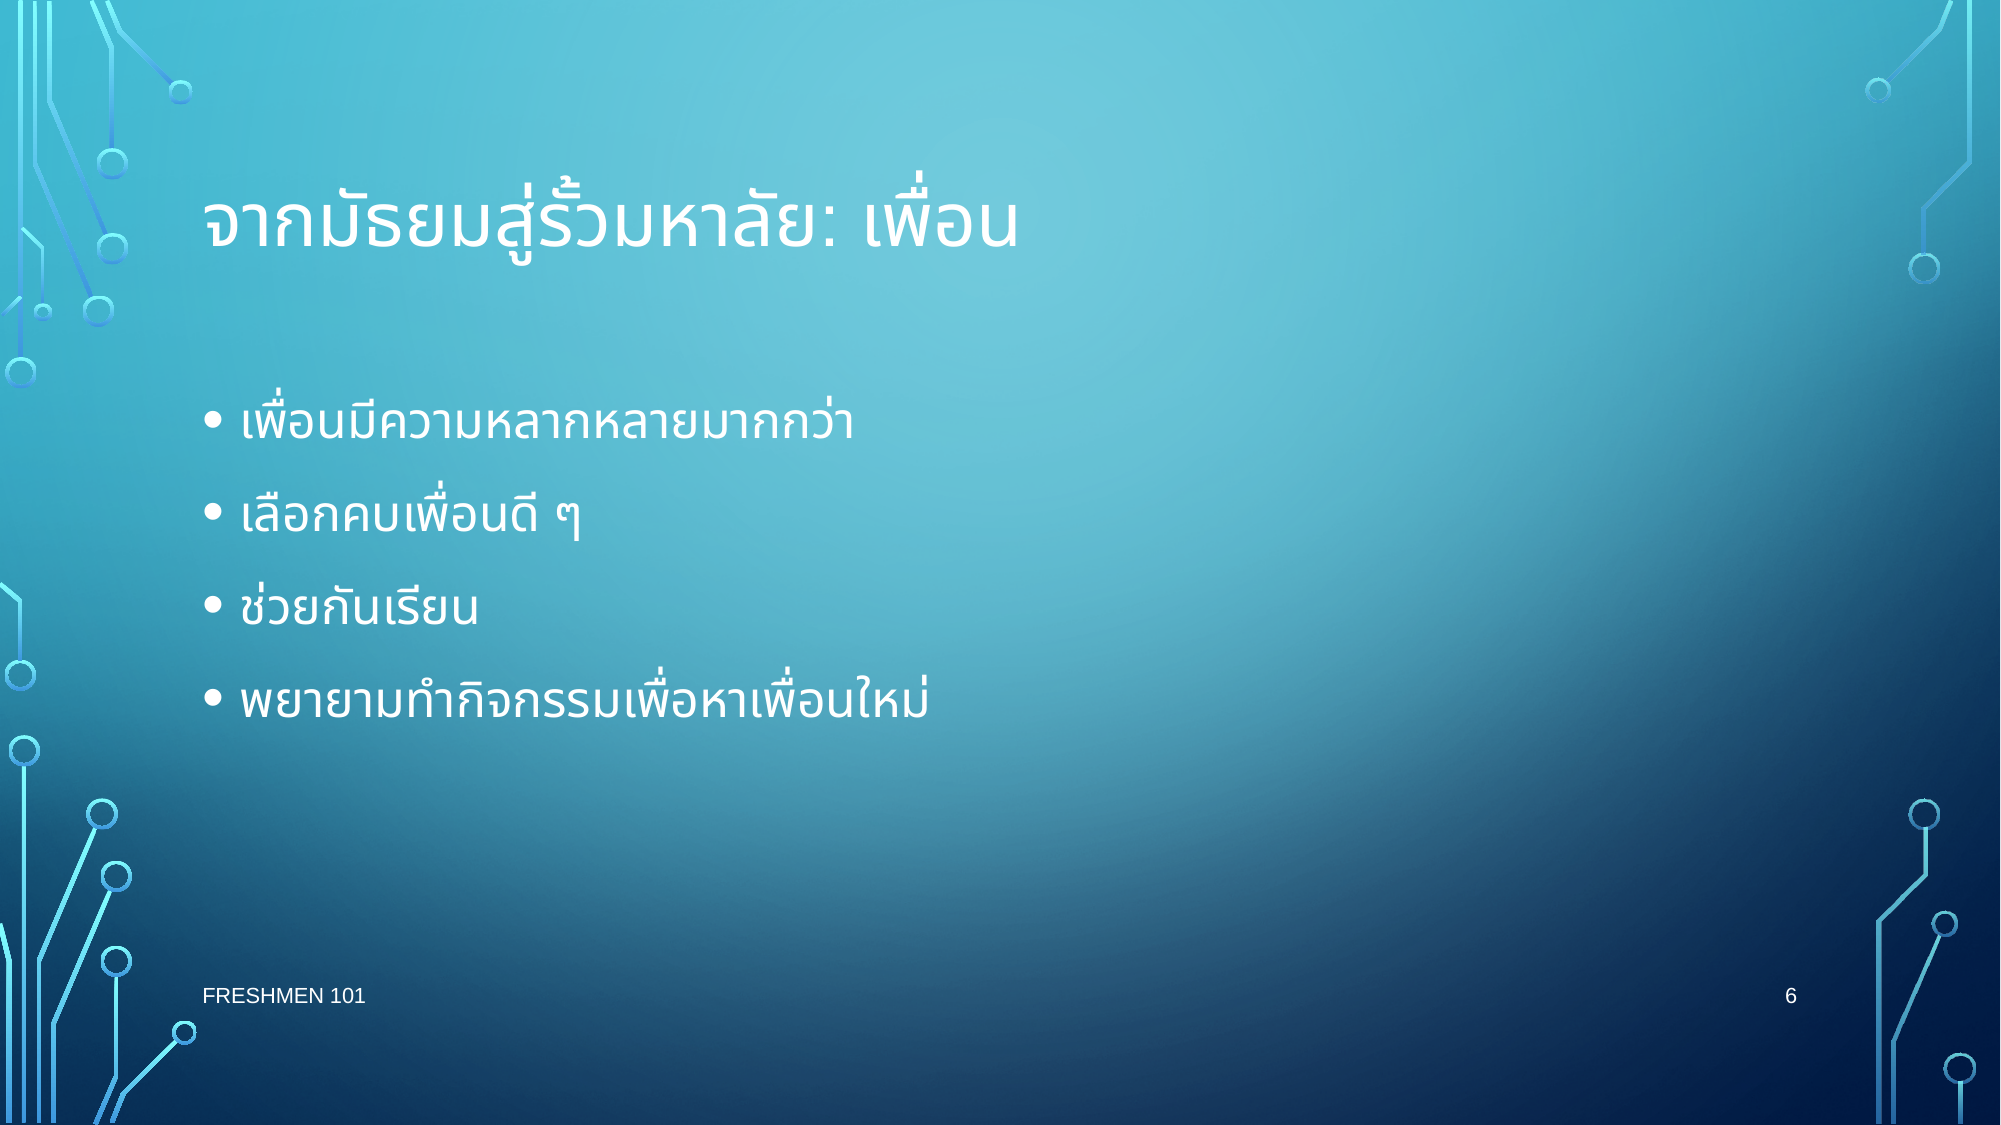

# จากมัธยมสู่รั้วมหาลัย: เพื่อน
เพื่อนมีความหลากหลายมากกว่า
เลือกคบเพื่อนดี ๆ
ช่วยกันเรียน
พยายามทำกิจกรรมเพื่อหาเพื่อนใหม่
6
Freshmen 101